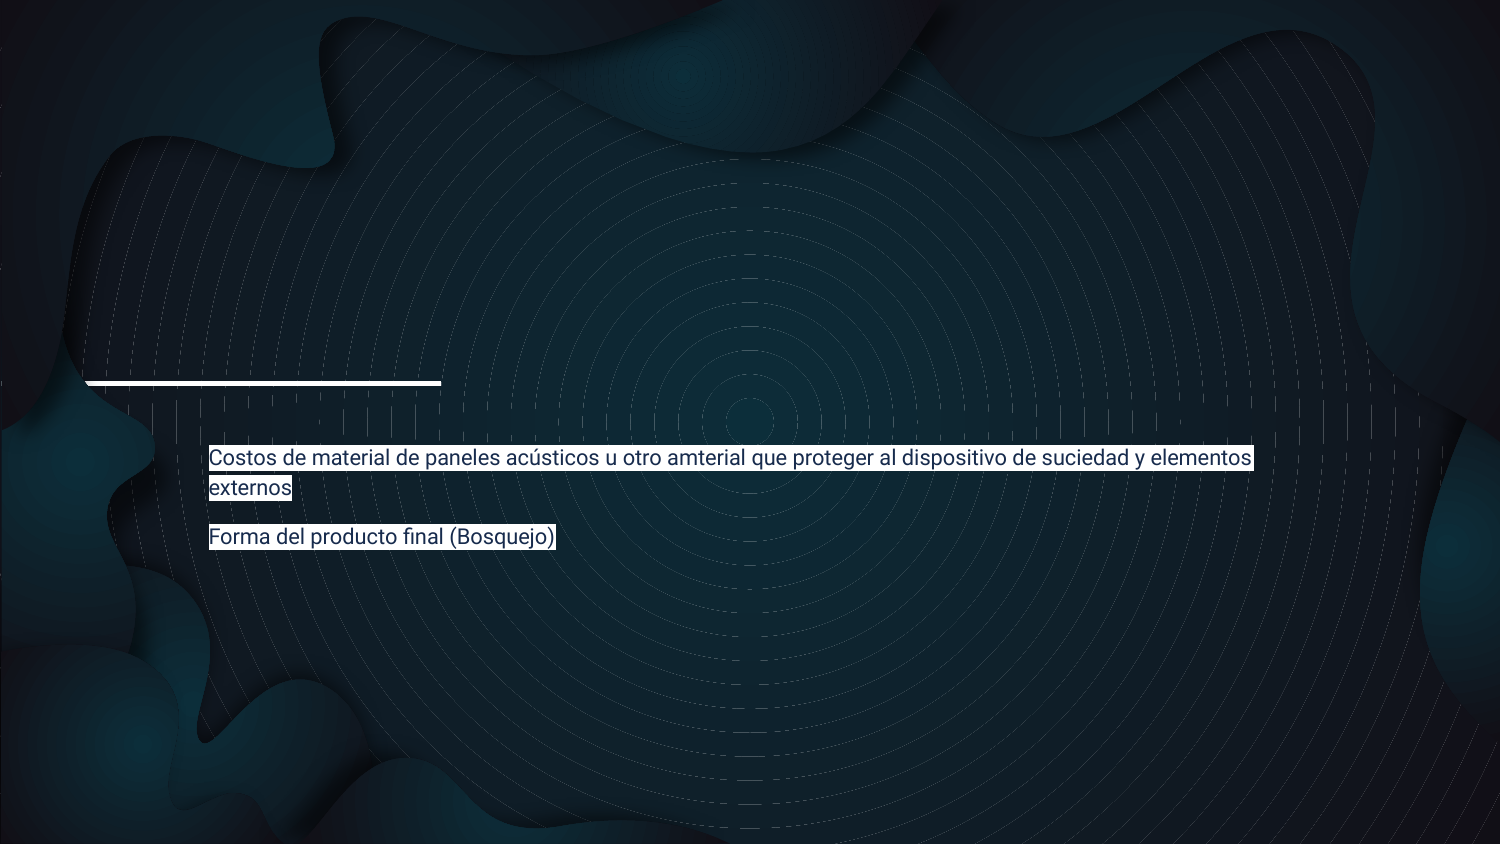

Costos de material de paneles acústicos u otro amterial que proteger al dispositivo de suciedad y elementos externos
Forma del producto final (Bosquejo)